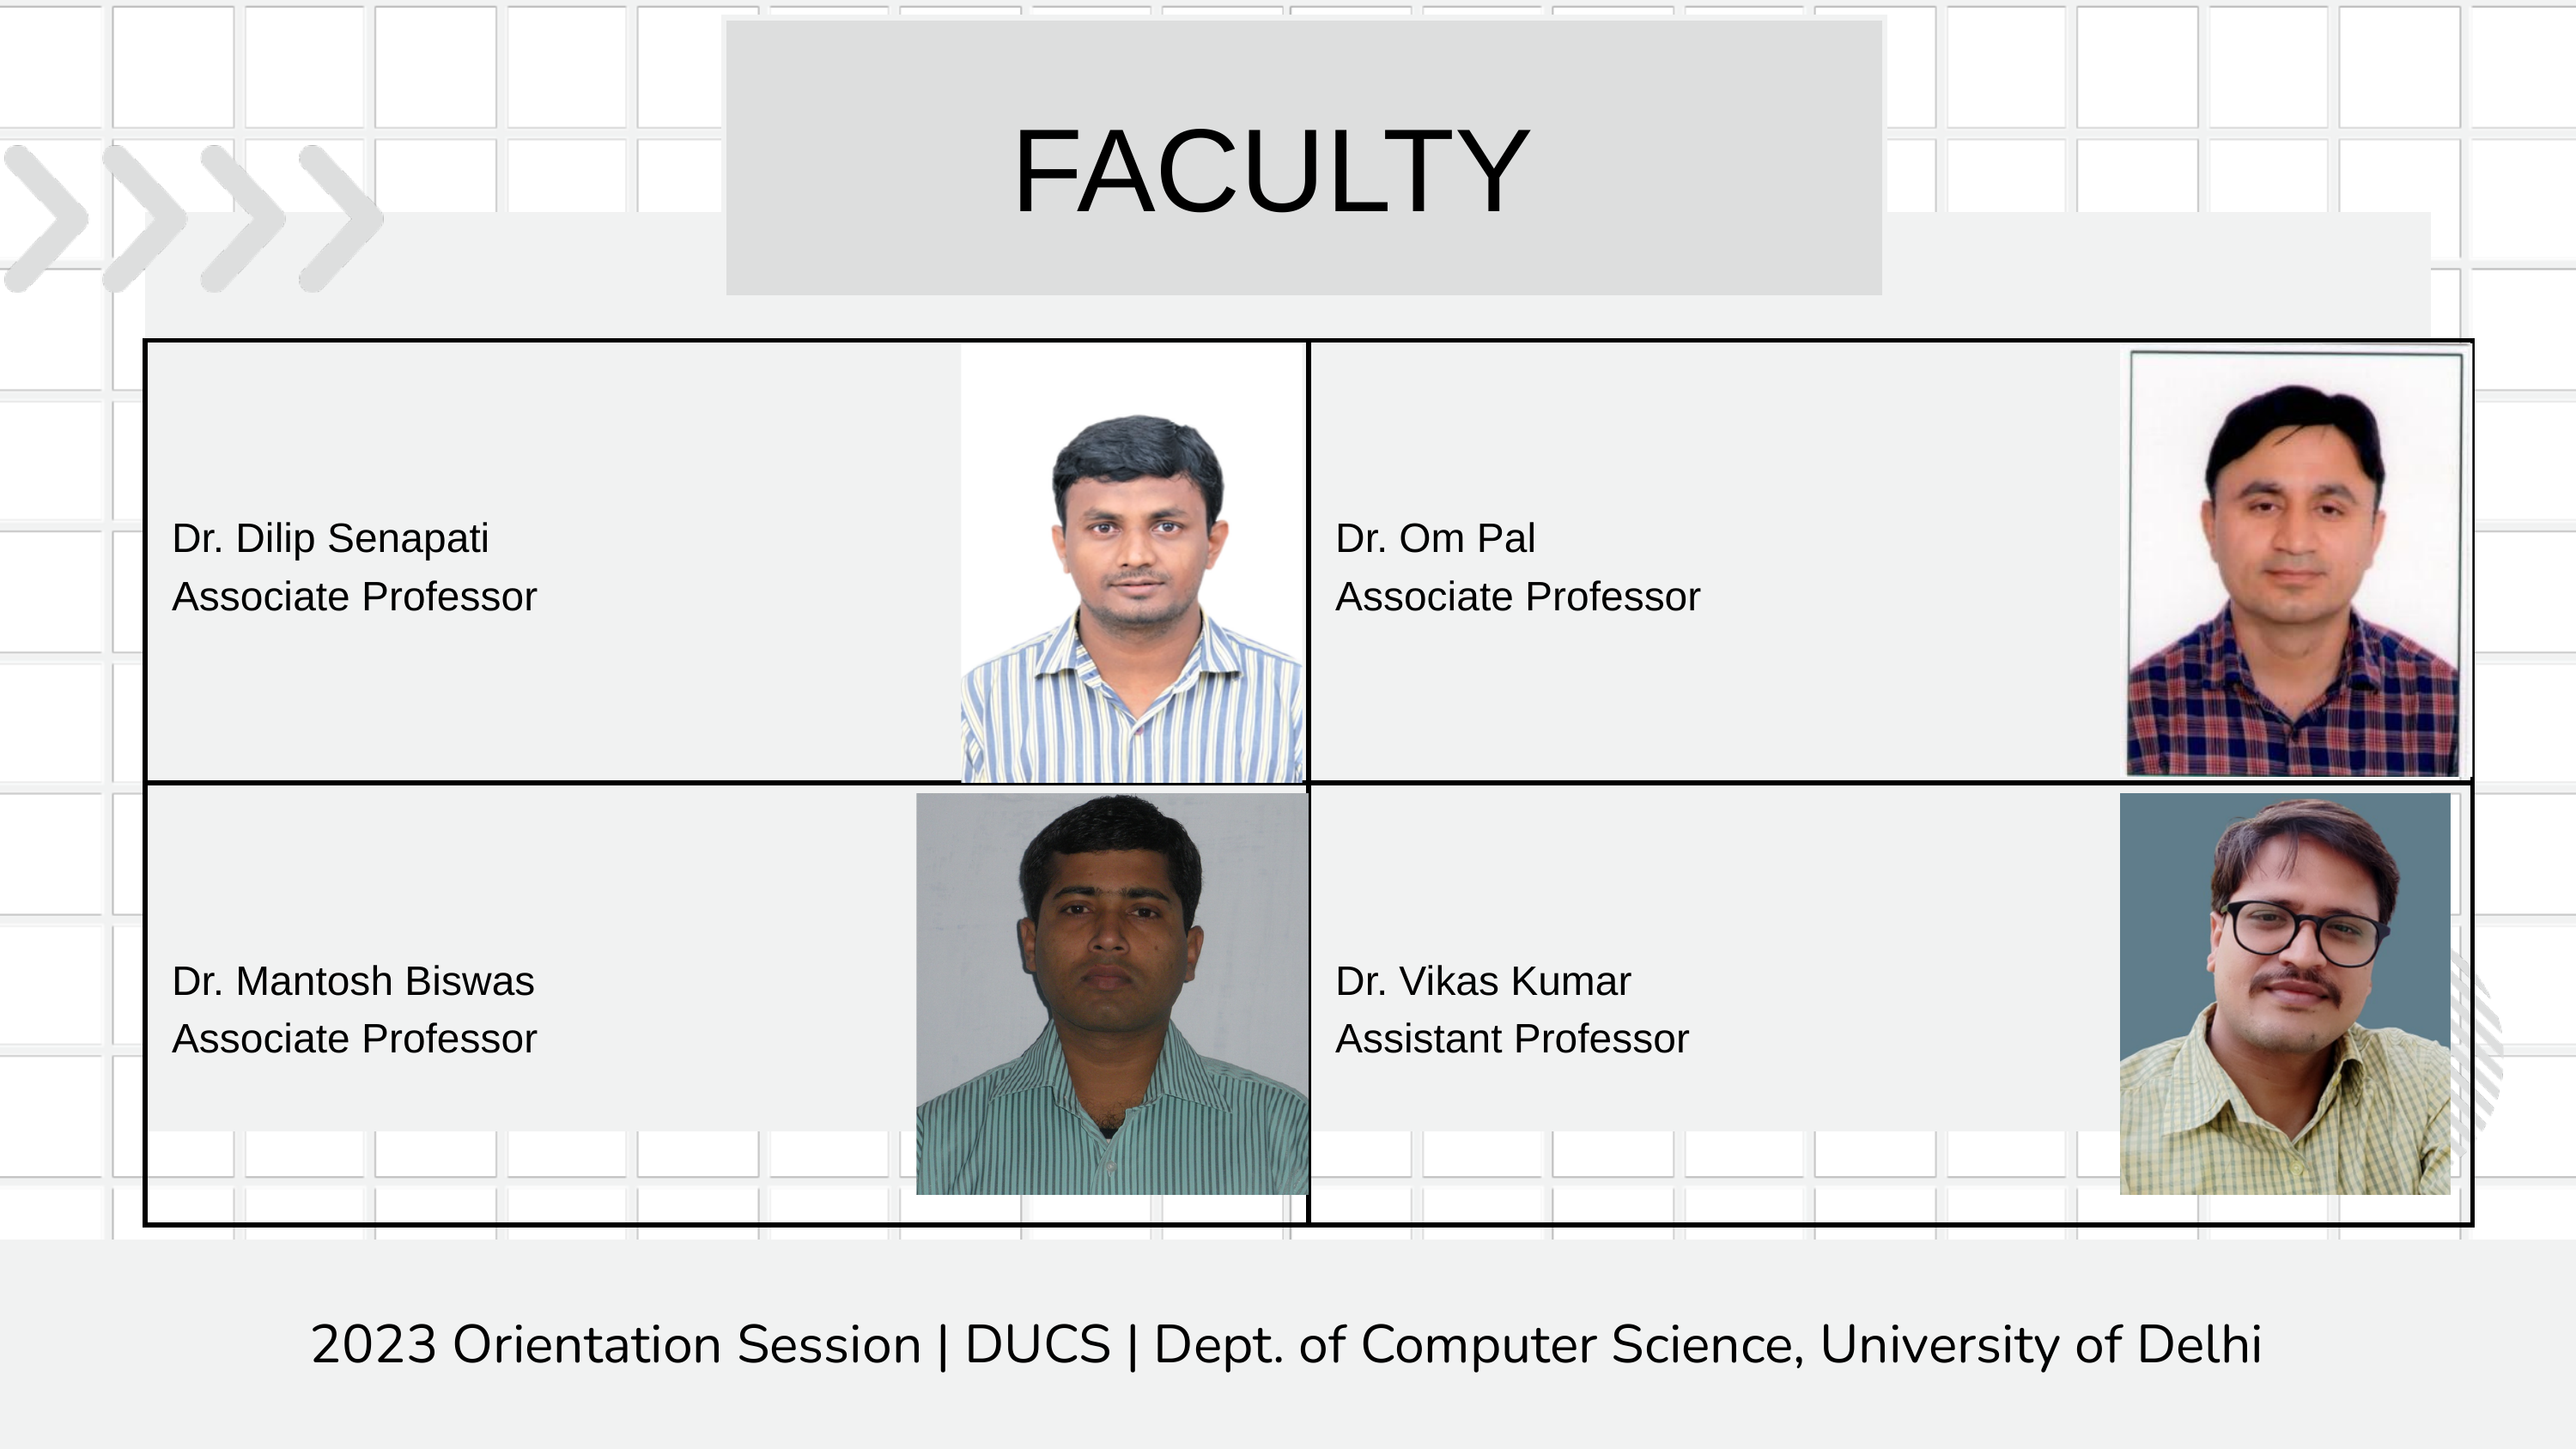

FACULTY

| Dr. Dilip Senapati Associate Professor | Dr. Om Pal Associate Professor |
| --- | --- |
| Dr. Mantosh Biswas Associate Professor | Dr. Vikas Kumar Assistant Professor |

2023 Orientation Session | DUCS | Dept. of Computer Science, University of Delhi